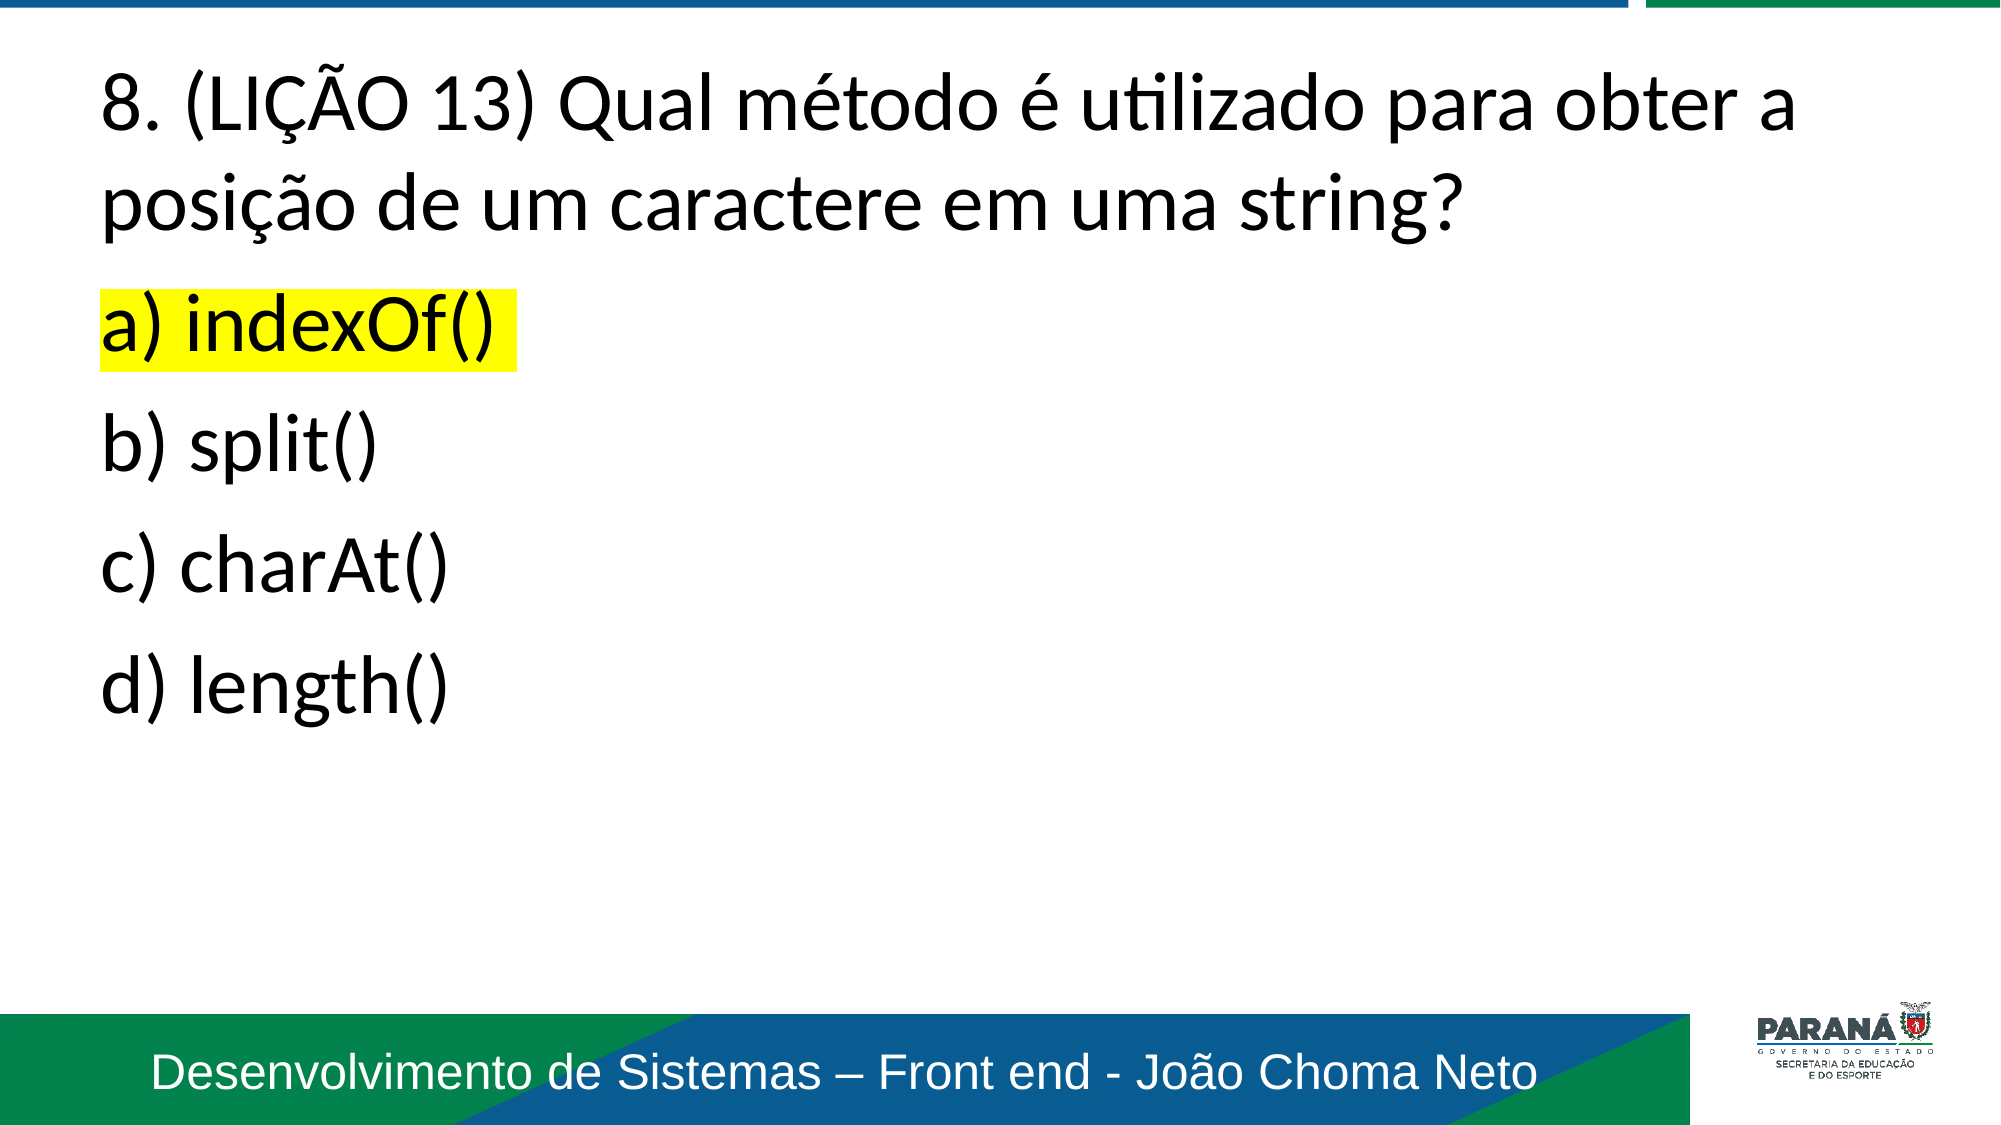

8. (LIÇÃO 13) Qual método é utilizado para obter a posição de um caractere em uma string?
a) indexOf()
b) split()
c) charAt()
d) length()